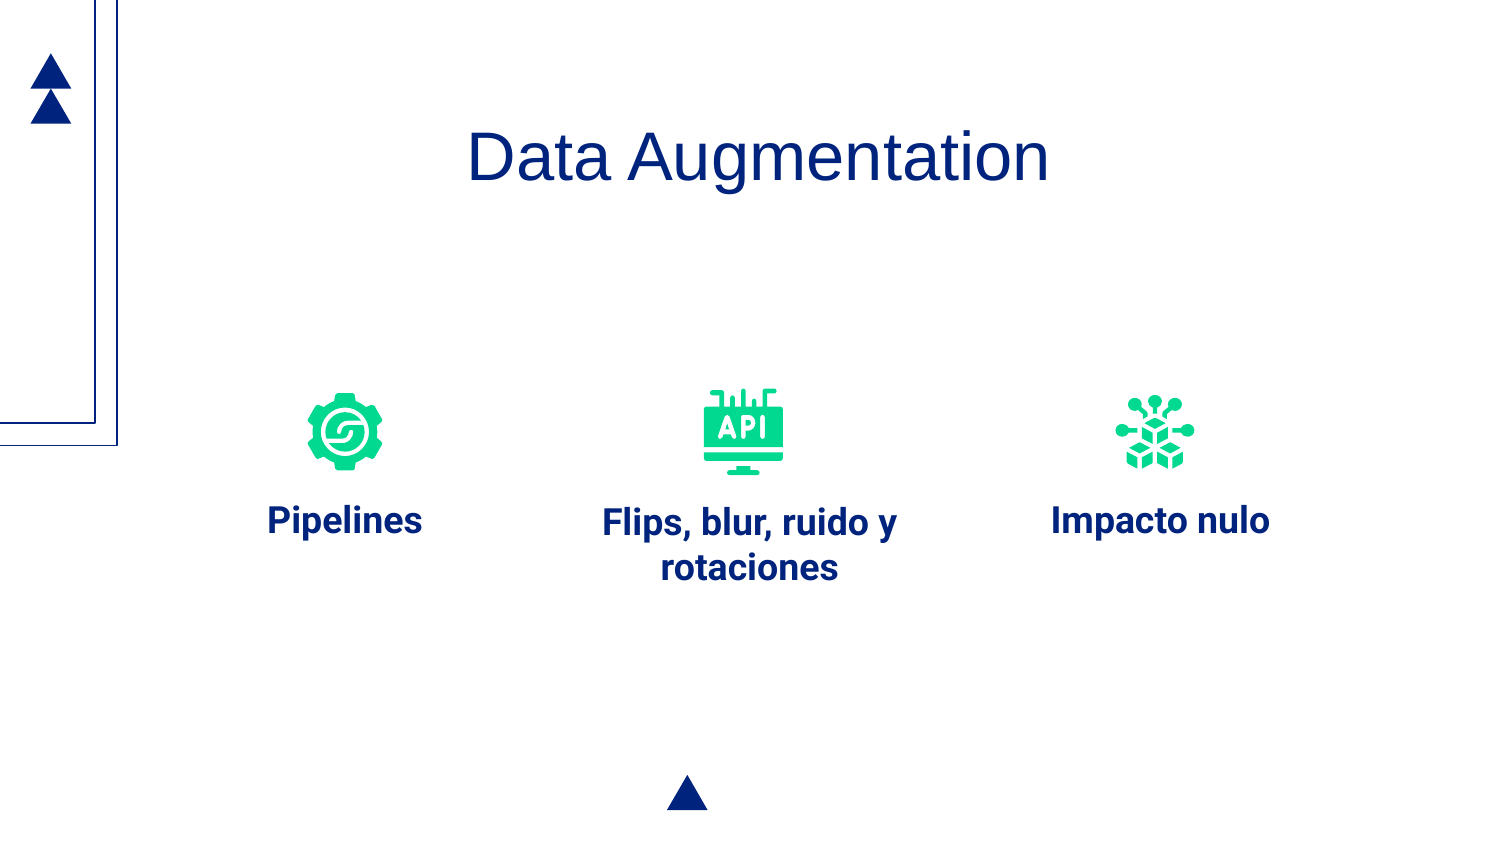

# Data Augmentation

Impacto nulo
Pipelines
Flips, blur, ruido y rotaciones